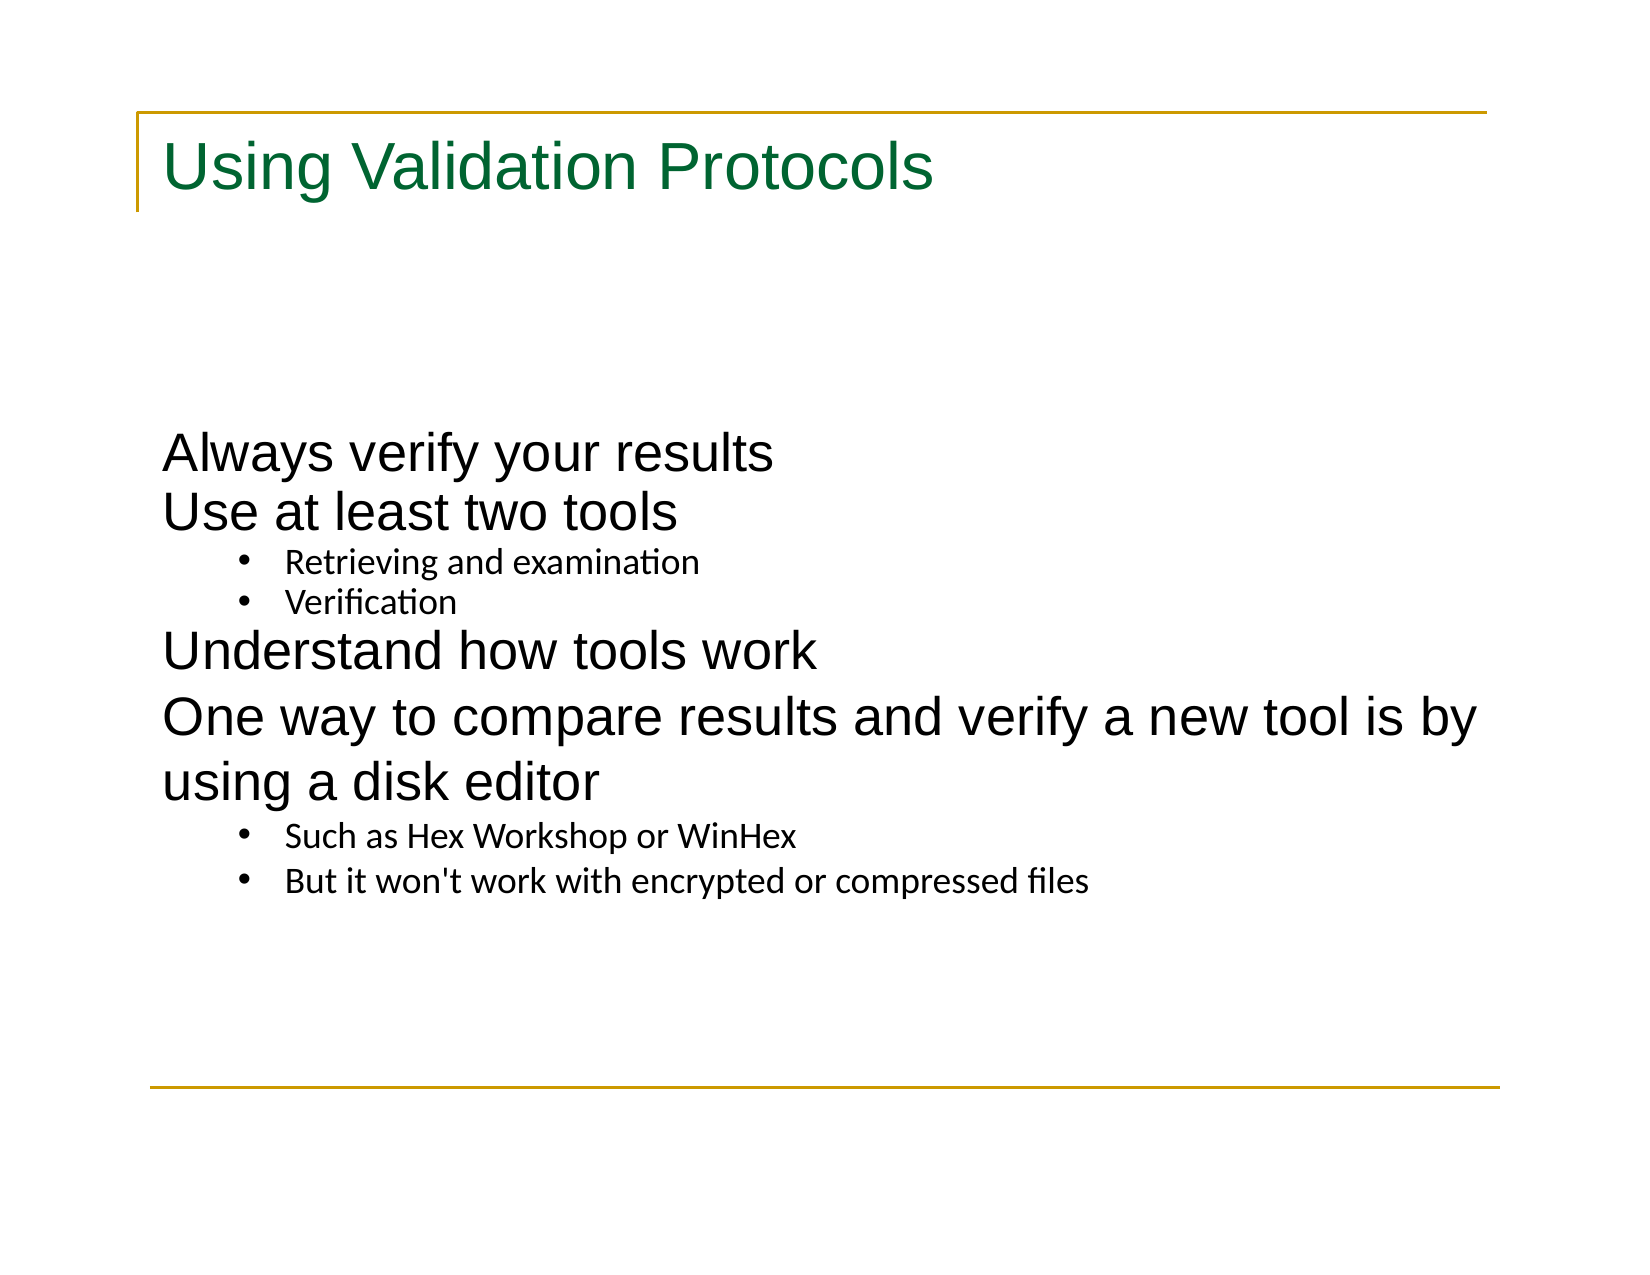

# Using Validation Protocols
Always verify your results
Use at least two tools
Retrieving and examination
Verification
Understand how tools work
One way to compare results and verify a new tool is by using a disk editor
Such as Hex Workshop or WinHex
But it won't work with encrypted or compressed files